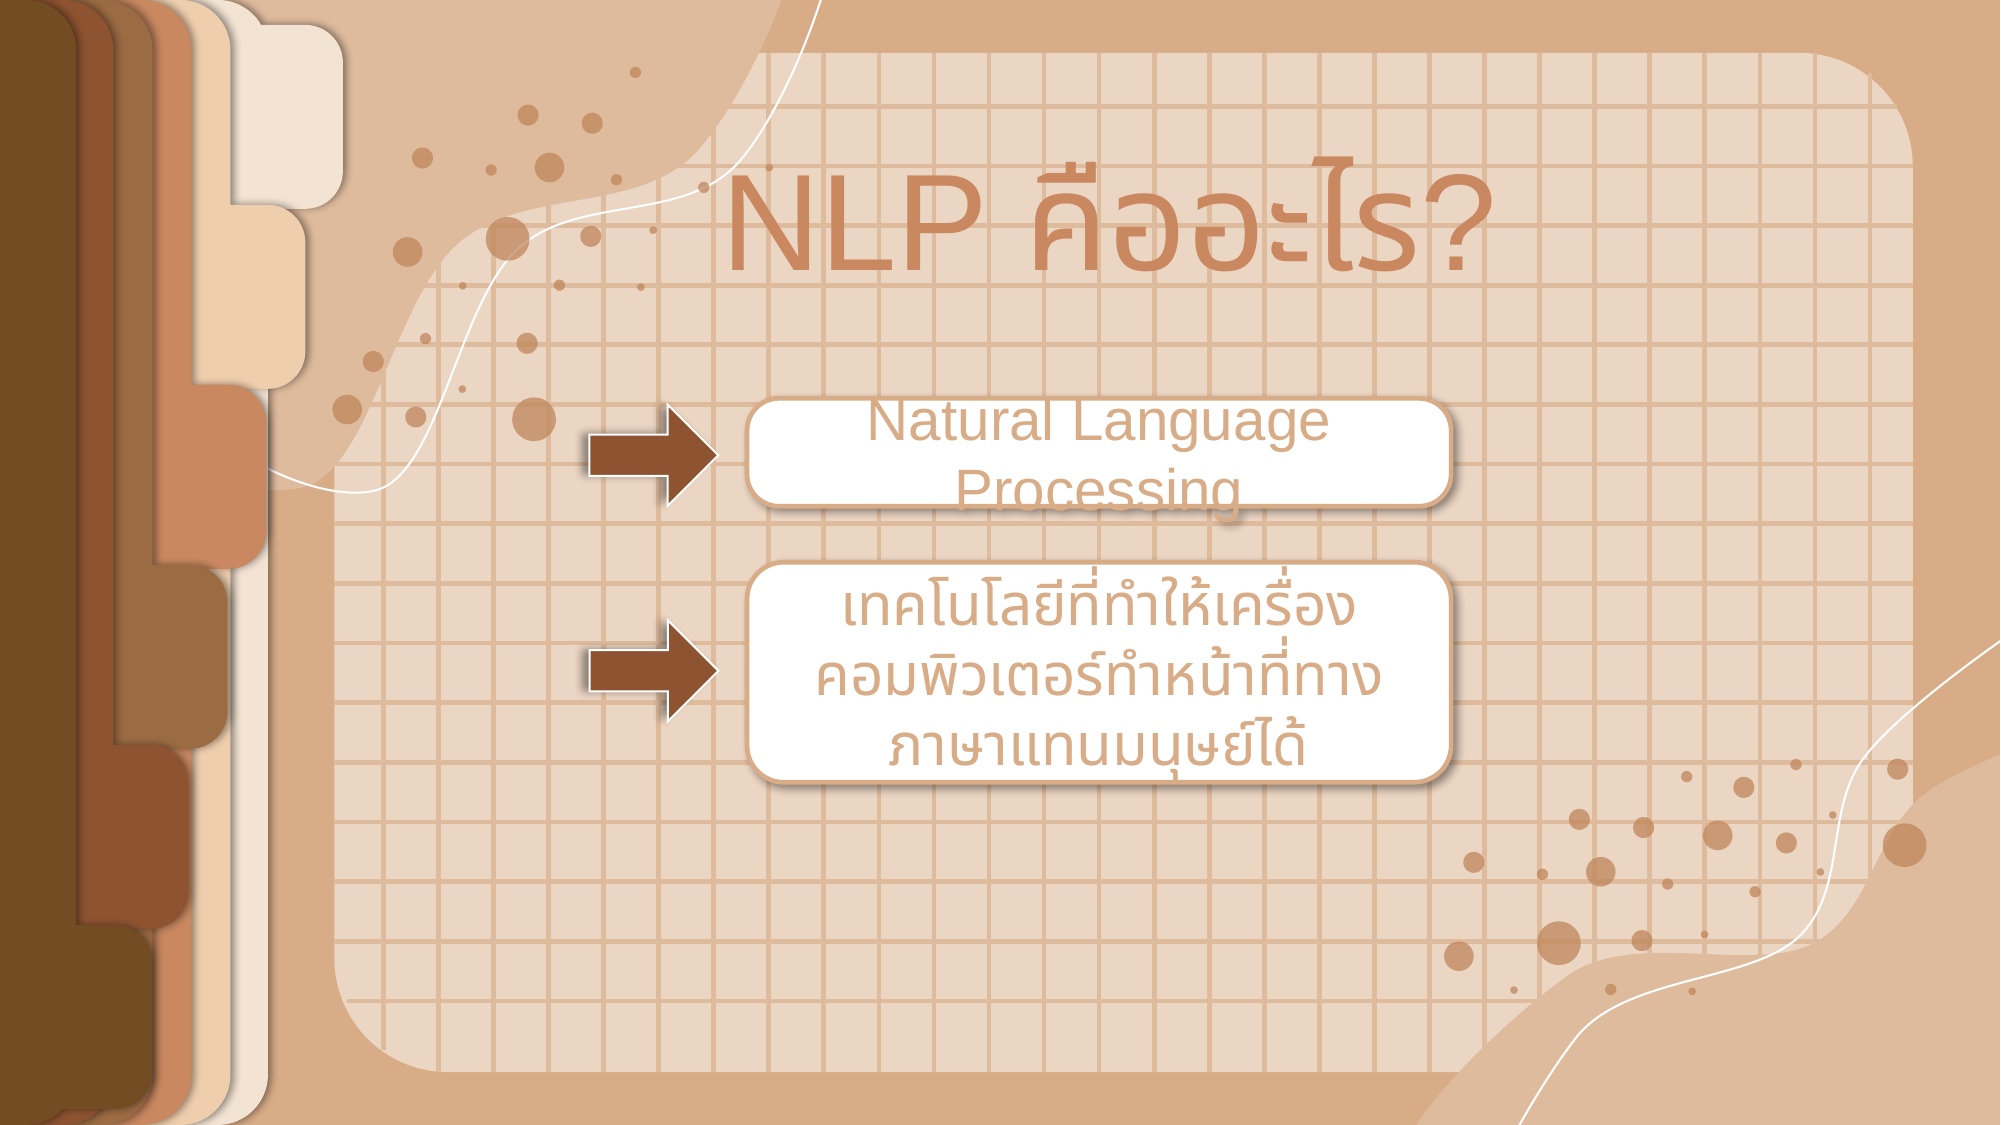

NLP คืออะไร?

Natural Language Processing

เทคโนโลยีที่ทำให้เครื่องคอมพิวเตอร์ทำหน้าที่ทางภาษาแทนมนุษย์ได้